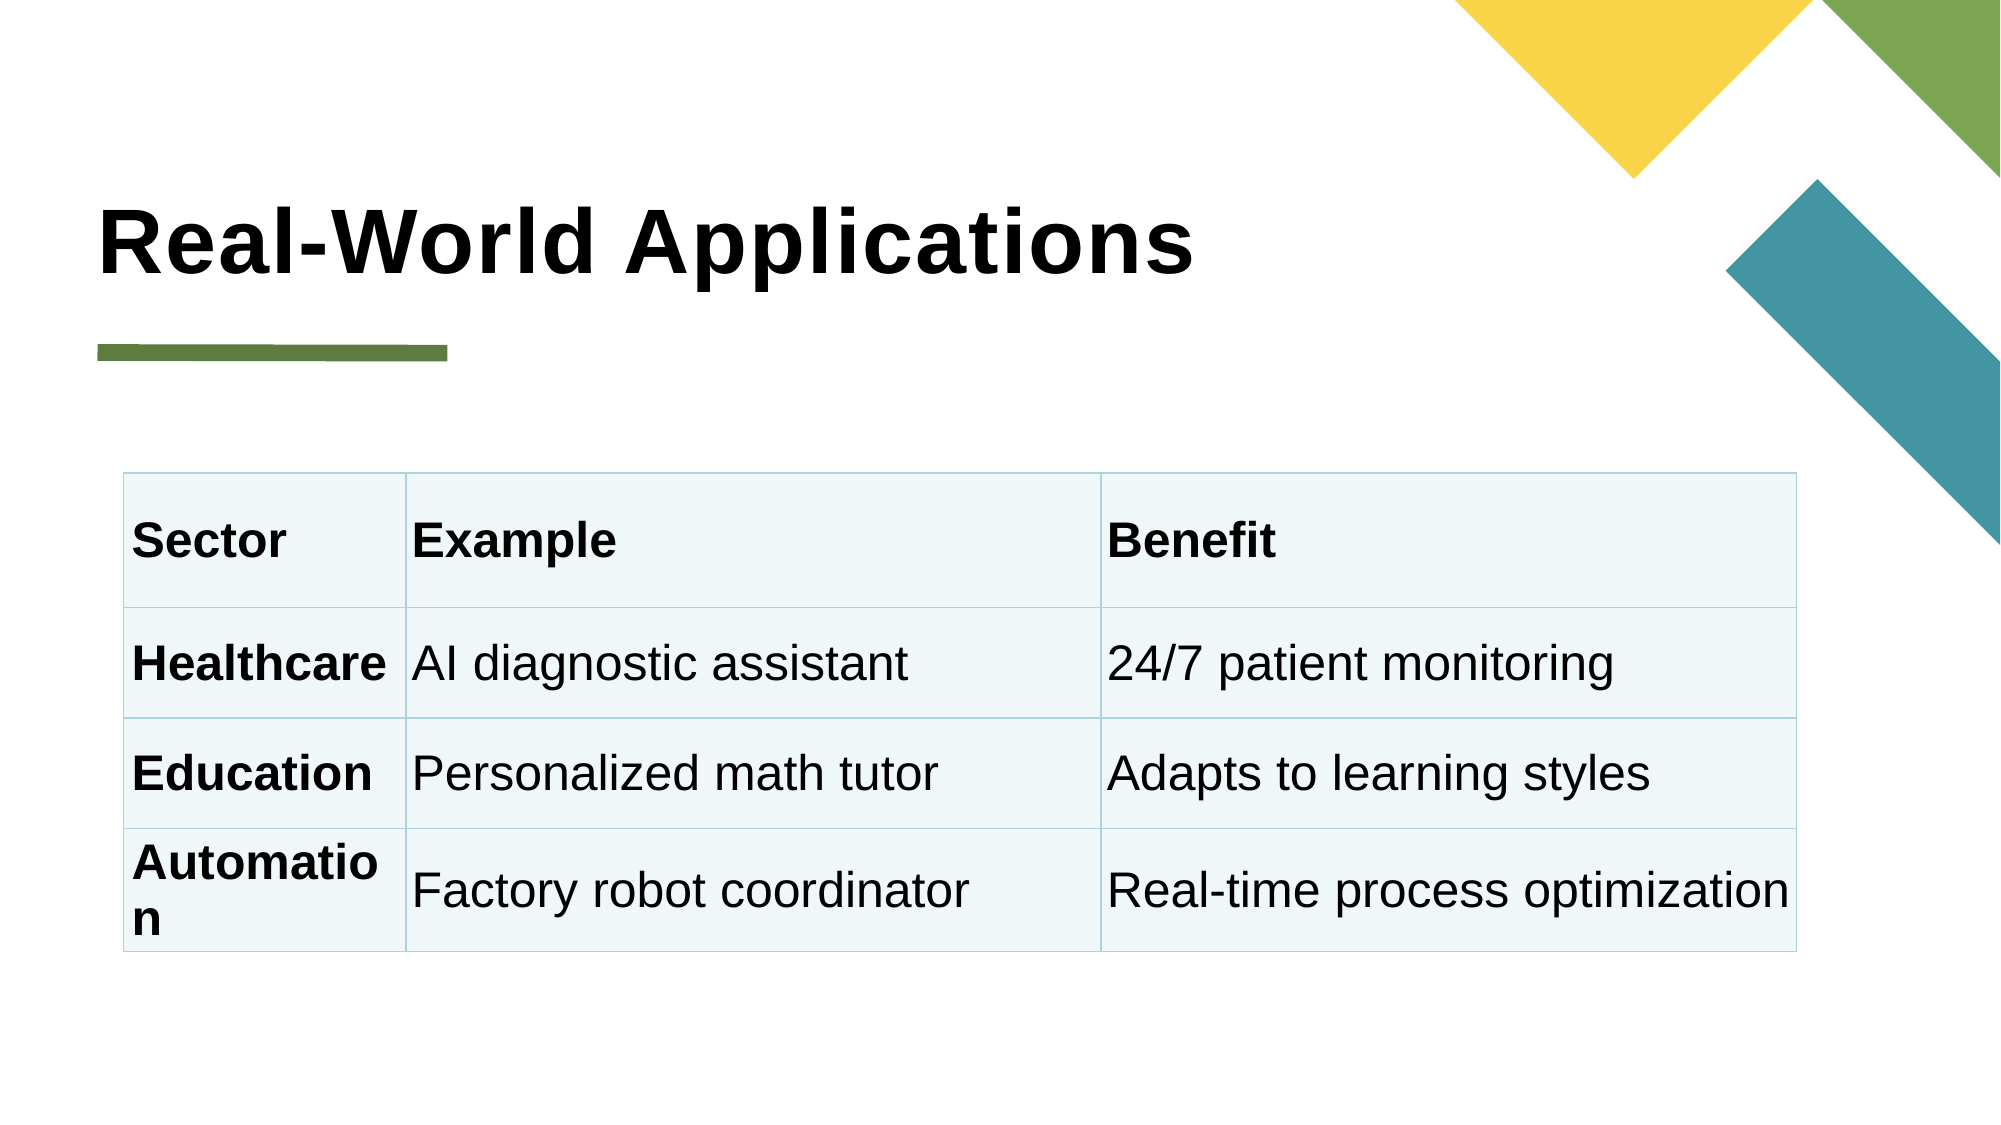

# Real-World Applications
| Sector | Example | Benefit |
| --- | --- | --- |
| Healthcare | AI diagnostic assistant | 24/7 patient monitoring |
| Education | Personalized math tutor | Adapts to learning styles |
| Automation | Factory robot coordinator | Real-time process optimization |